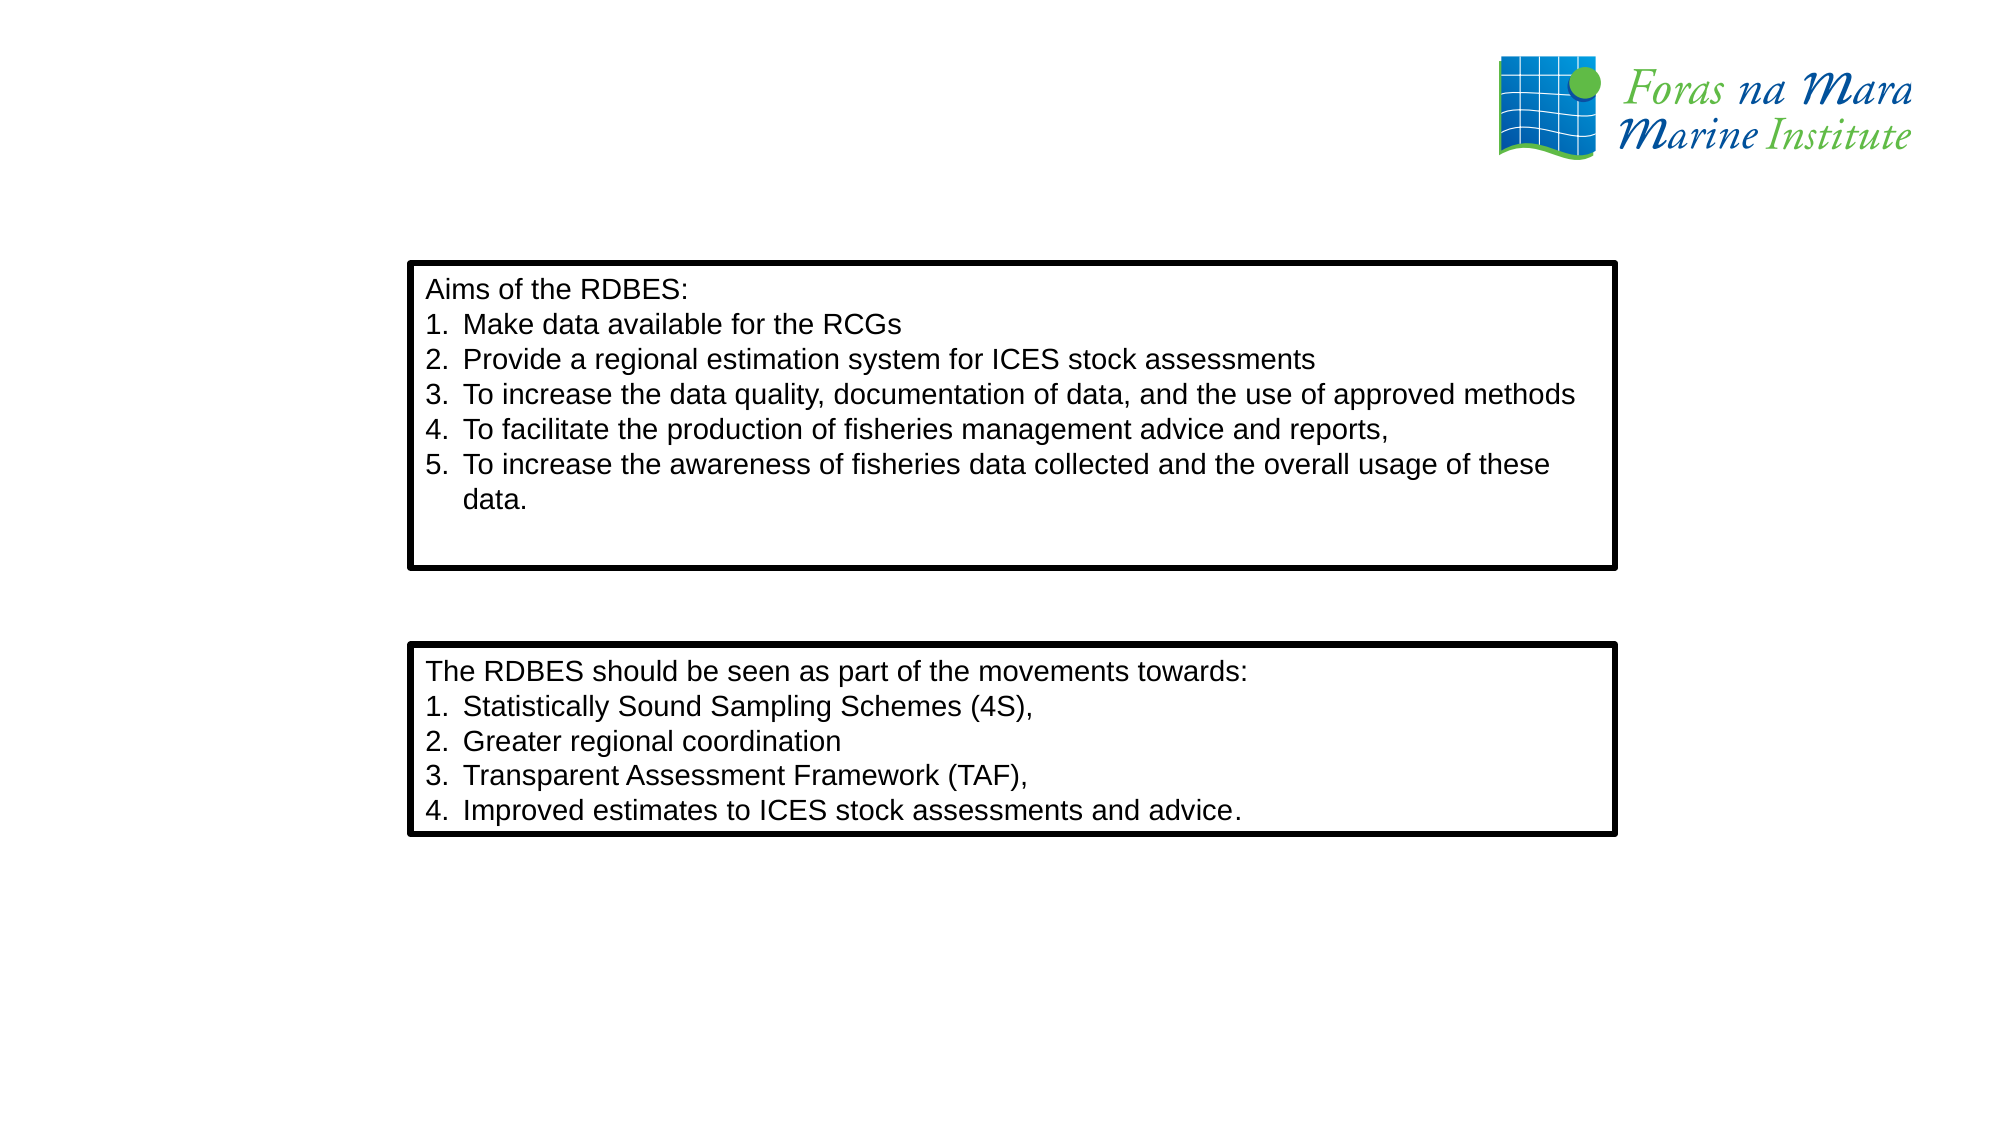

Aims of the RDBES:
Make data available for the RCGs
Provide a regional estimation system for ICES stock assessments
To increase the data quality, documentation of data, and the use of approved methods
To facilitate the production of fisheries management advice and reports,
To increase the awareness of fisheries data collected and the overall usage of these data.

The RDBES should be seen as part of the movements towards:
Statistically Sound Sampling Schemes (4S),
Greater regional coordination
Transparent Assessment Framework (TAF),
Improved estimates to ICES stock assessments and advice.